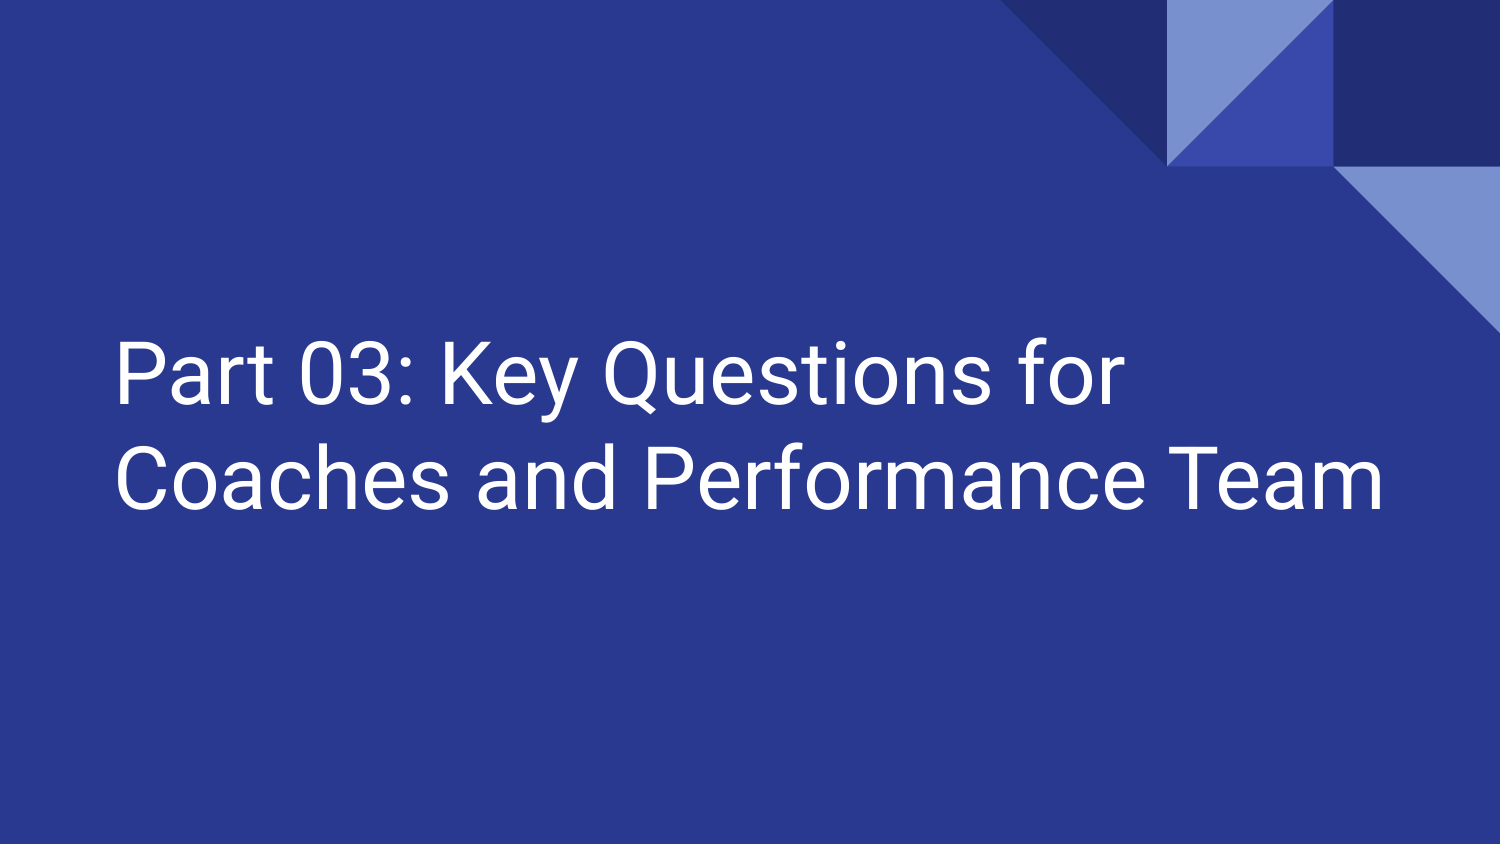

# Part 03: Key Questions for Coaches and Performance Team